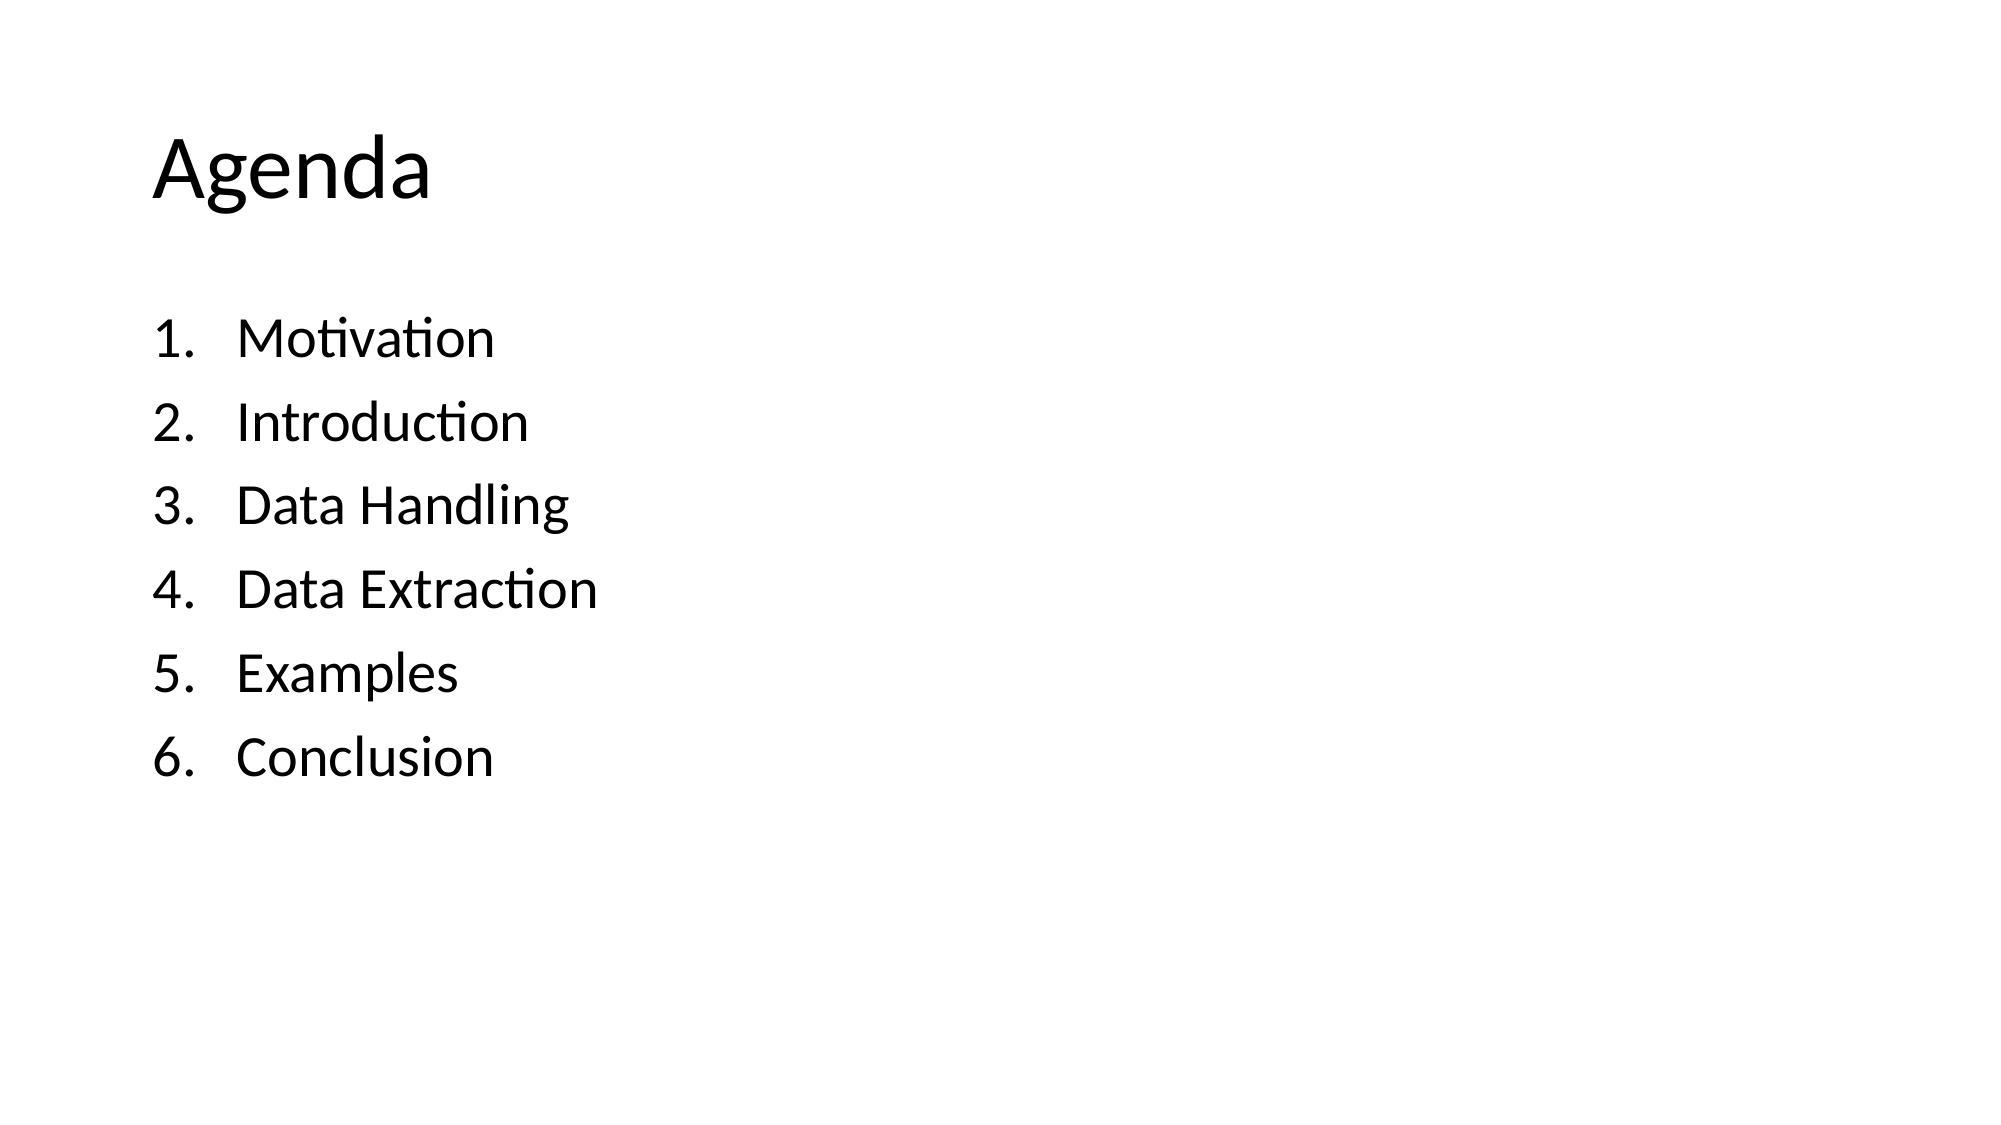

# Agenda
Motivation
Introduction
Data Handling
Data Extraction
Examples
Conclusion